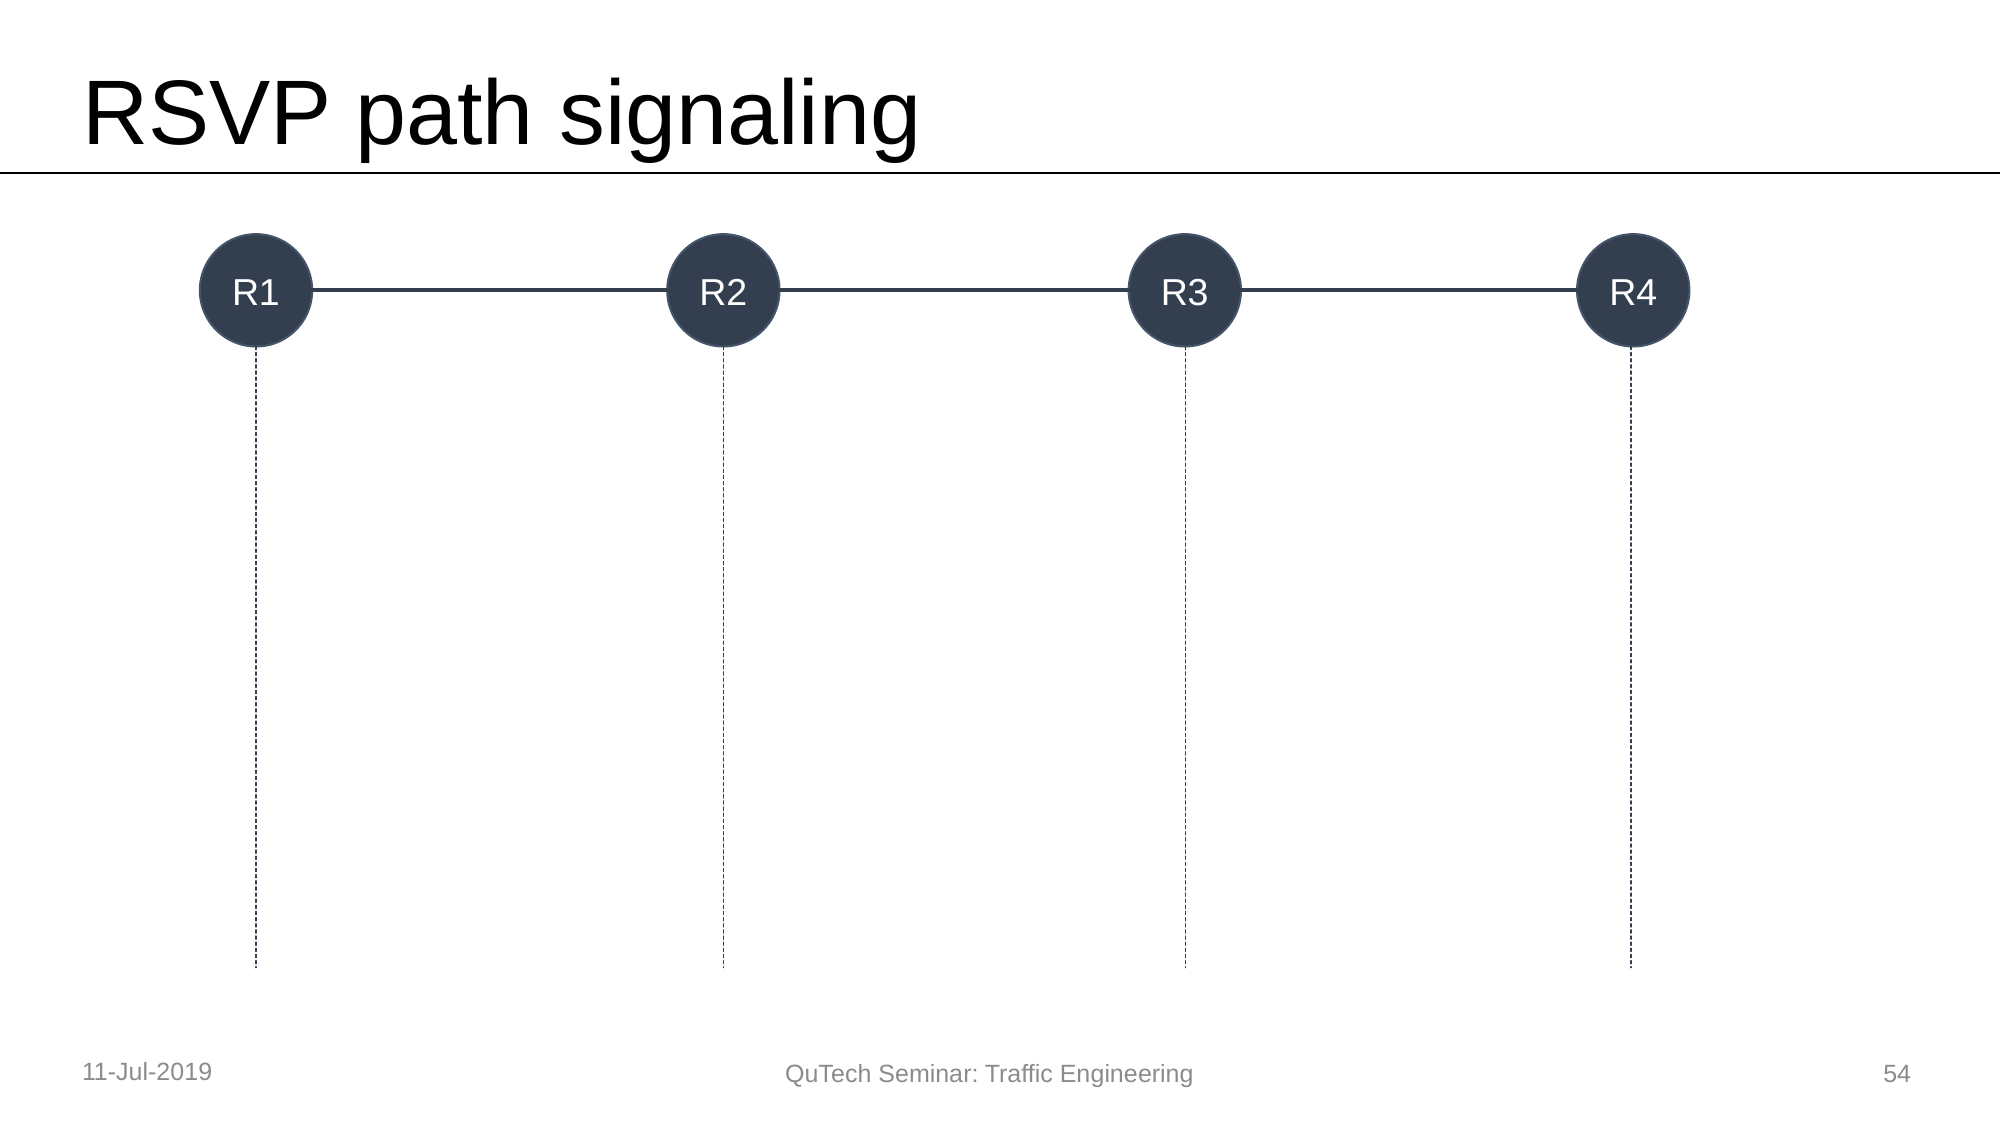

# RSVP path signaling
R1
R2
R3
R4
11-Jul-2019
QuTech Seminar: Traffic Engineering
54